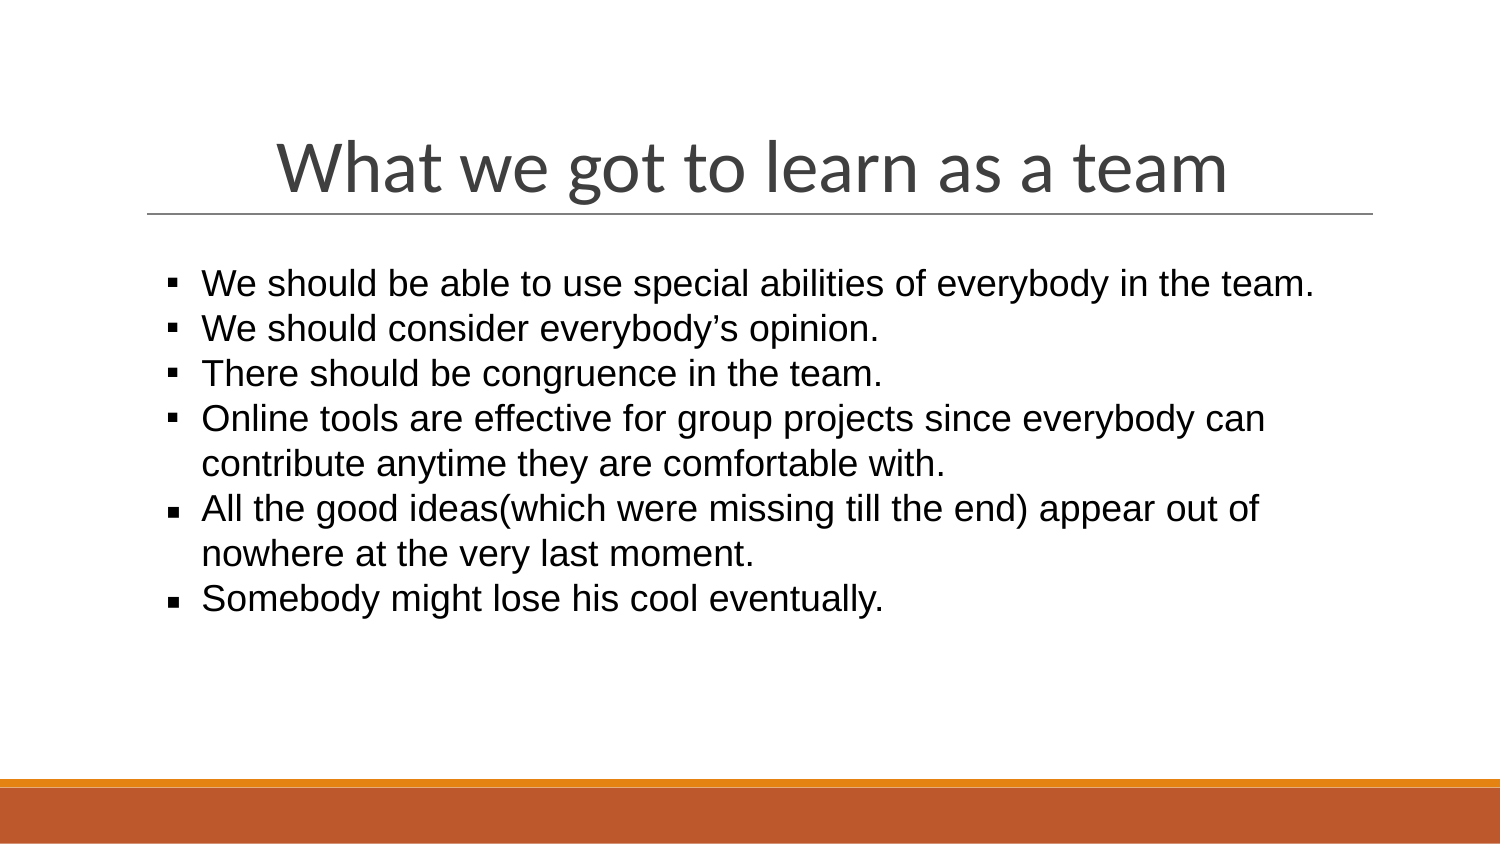

# What we got to learn as a team
We should be able to use special abilities of everybody in the team.
We should consider everybody’s opinion.
There should be congruence in the team.
Online tools are effective for group projects since everybody can contribute anytime they are comfortable with.
All the good ideas(which were missing till the end) appear out of nowhere at the very last moment.
Somebody might lose his cool eventually.